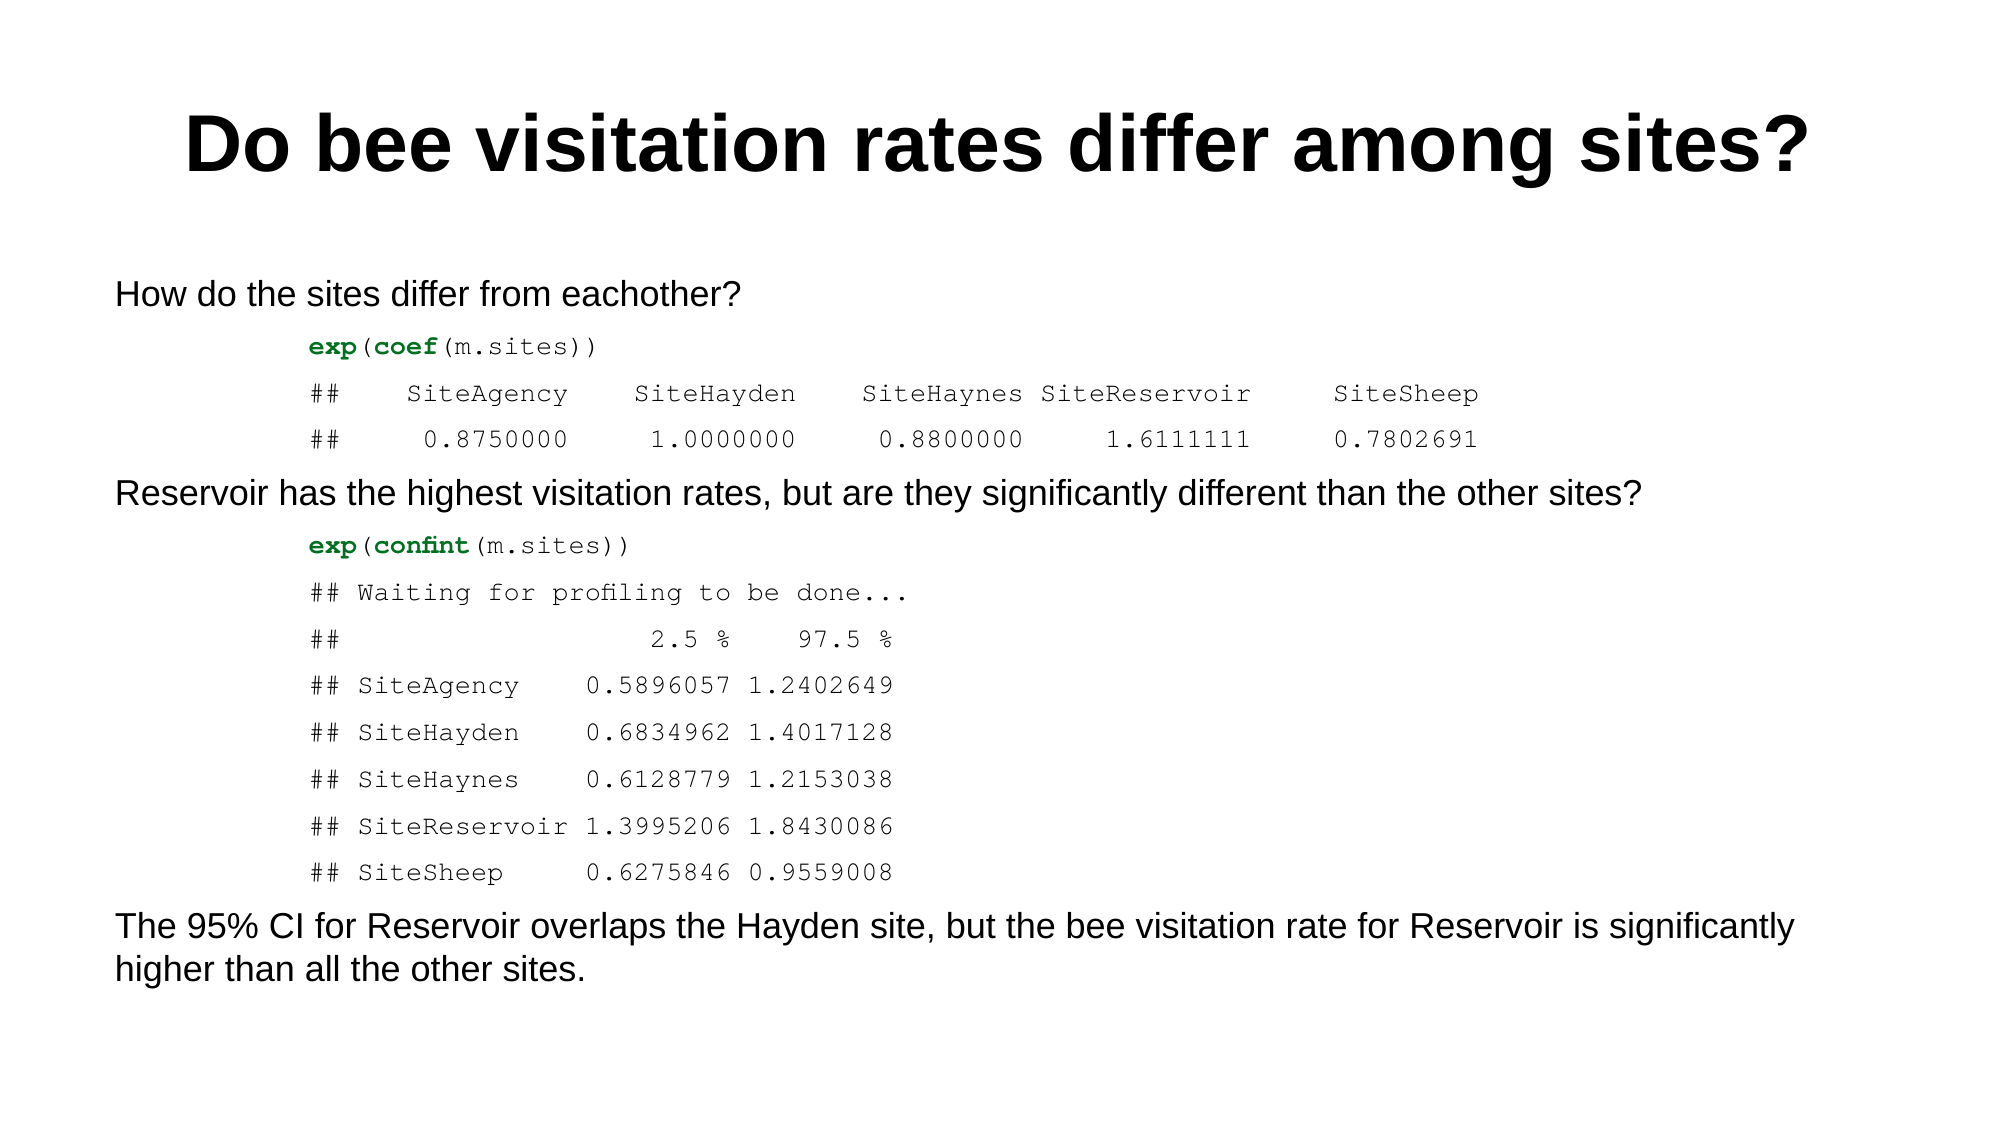

# Do bee visitation rates differ among sites?
How do the sites differ from eachother?
exp(coef(m.sites))
##    SiteAgency    SiteHayden    SiteHaynes SiteReservoir     SiteSheep
##     0.8750000     1.0000000     0.8800000     1.6111111     0.7802691
Reservoir has the highest visitation rates, but are they significantly different than the other sites?
exp(confint(m.sites))
## Waiting for profiling to be done...
##                   2.5 %    97.5 %
## SiteAgency    0.5896057 1.2402649
## SiteHayden    0.6834962 1.4017128
## SiteHaynes    0.6128779 1.2153038
## SiteReservoir 1.3995206 1.8430086
## SiteSheep     0.6275846 0.9559008
The 95% CI for Reservoir overlaps the Hayden site, but the bee visitation rate for Reservoir is significantly higher than all the other sites.